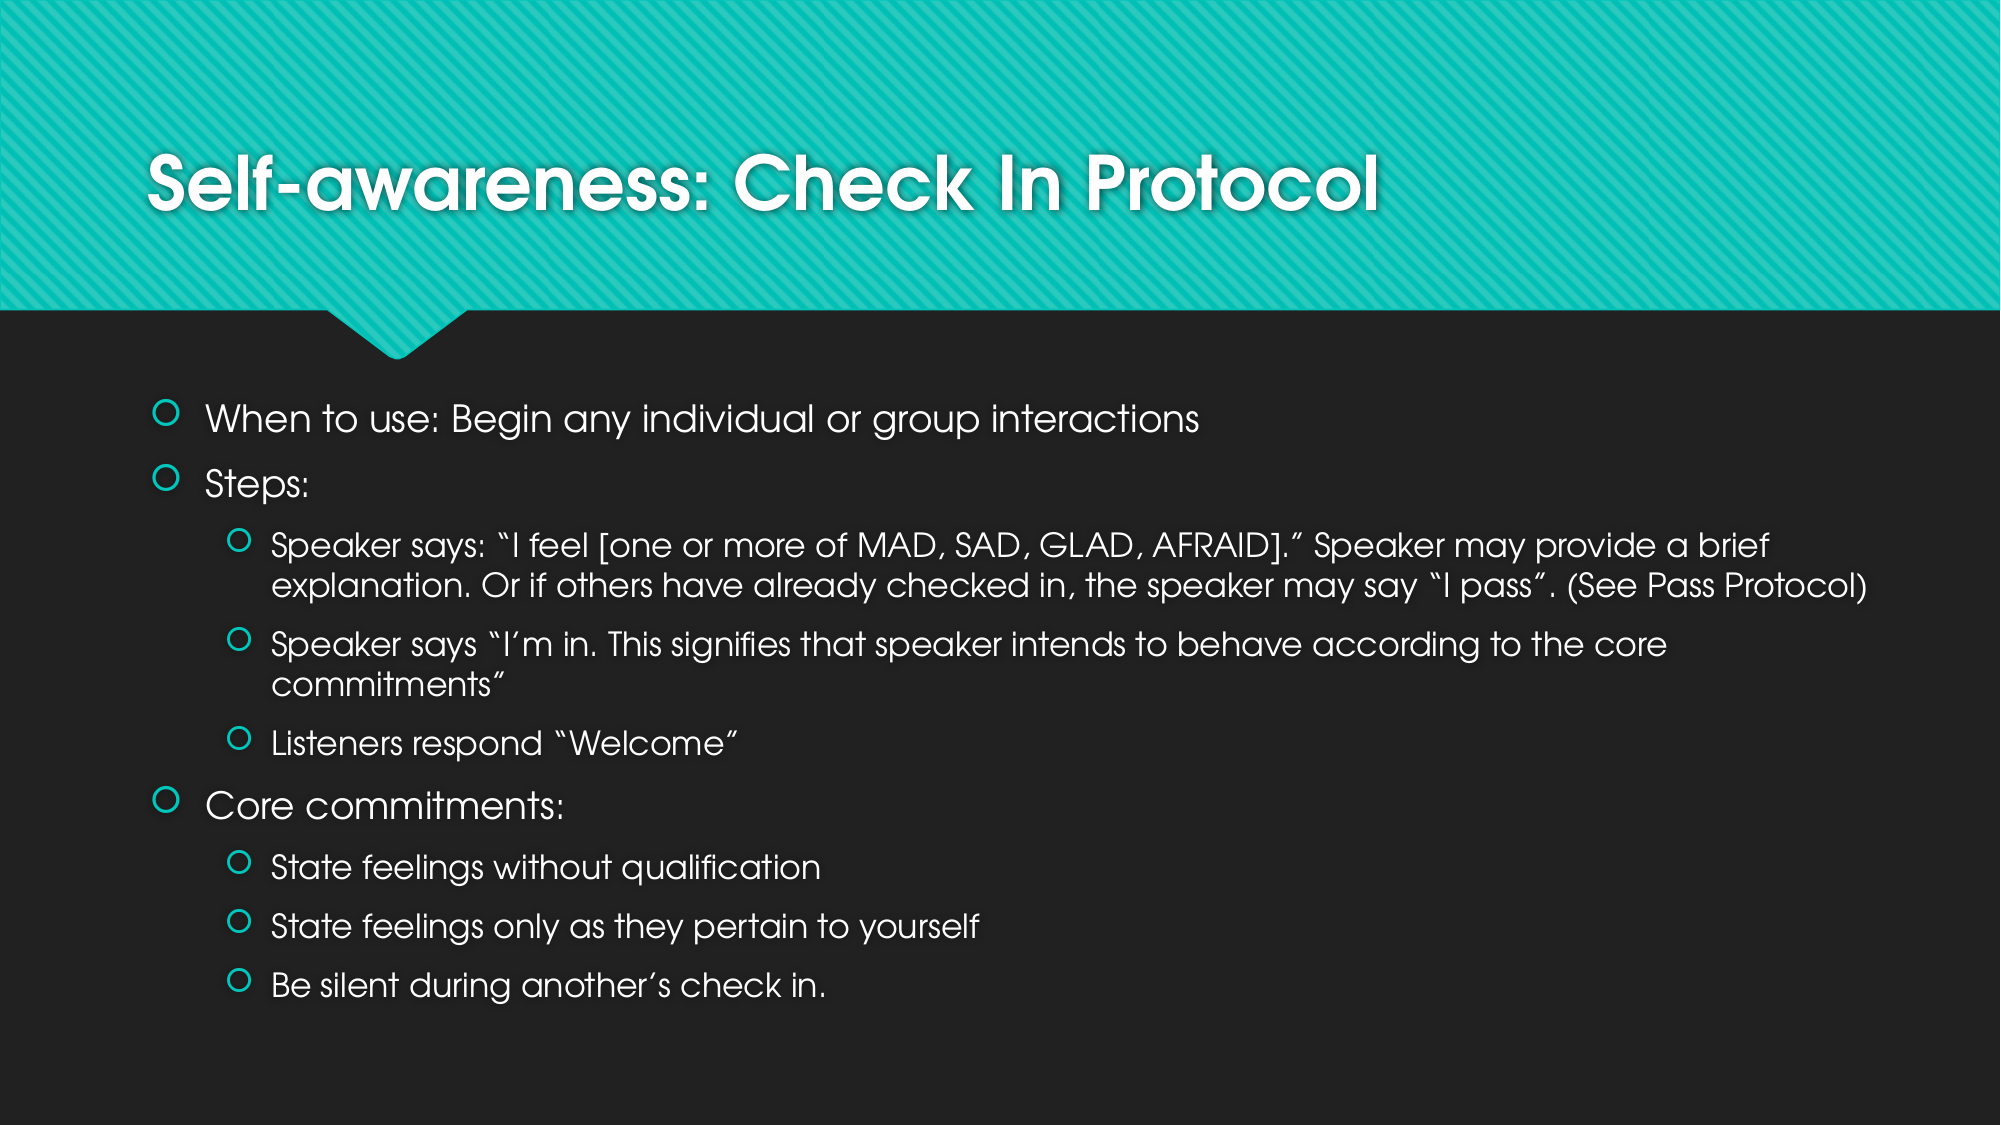

# Self-awareness: Check In Protocol
When to use: Begin any individual or group interactions
Steps:
Speaker says: “I feel [one or more of MAD, SAD, GLAD, AFRAID].” Speaker may provide a brief explanation. Or if others have already checked in, the speaker may say “I pass”. (See Pass Protocol)
Speaker says “I’m in. This signifies that speaker intends to behave according to the core commitments”
Listeners respond “Welcome”
Core commitments:
State feelings without qualification
State feelings only as they pertain to yourself
Be silent during another’s check in.